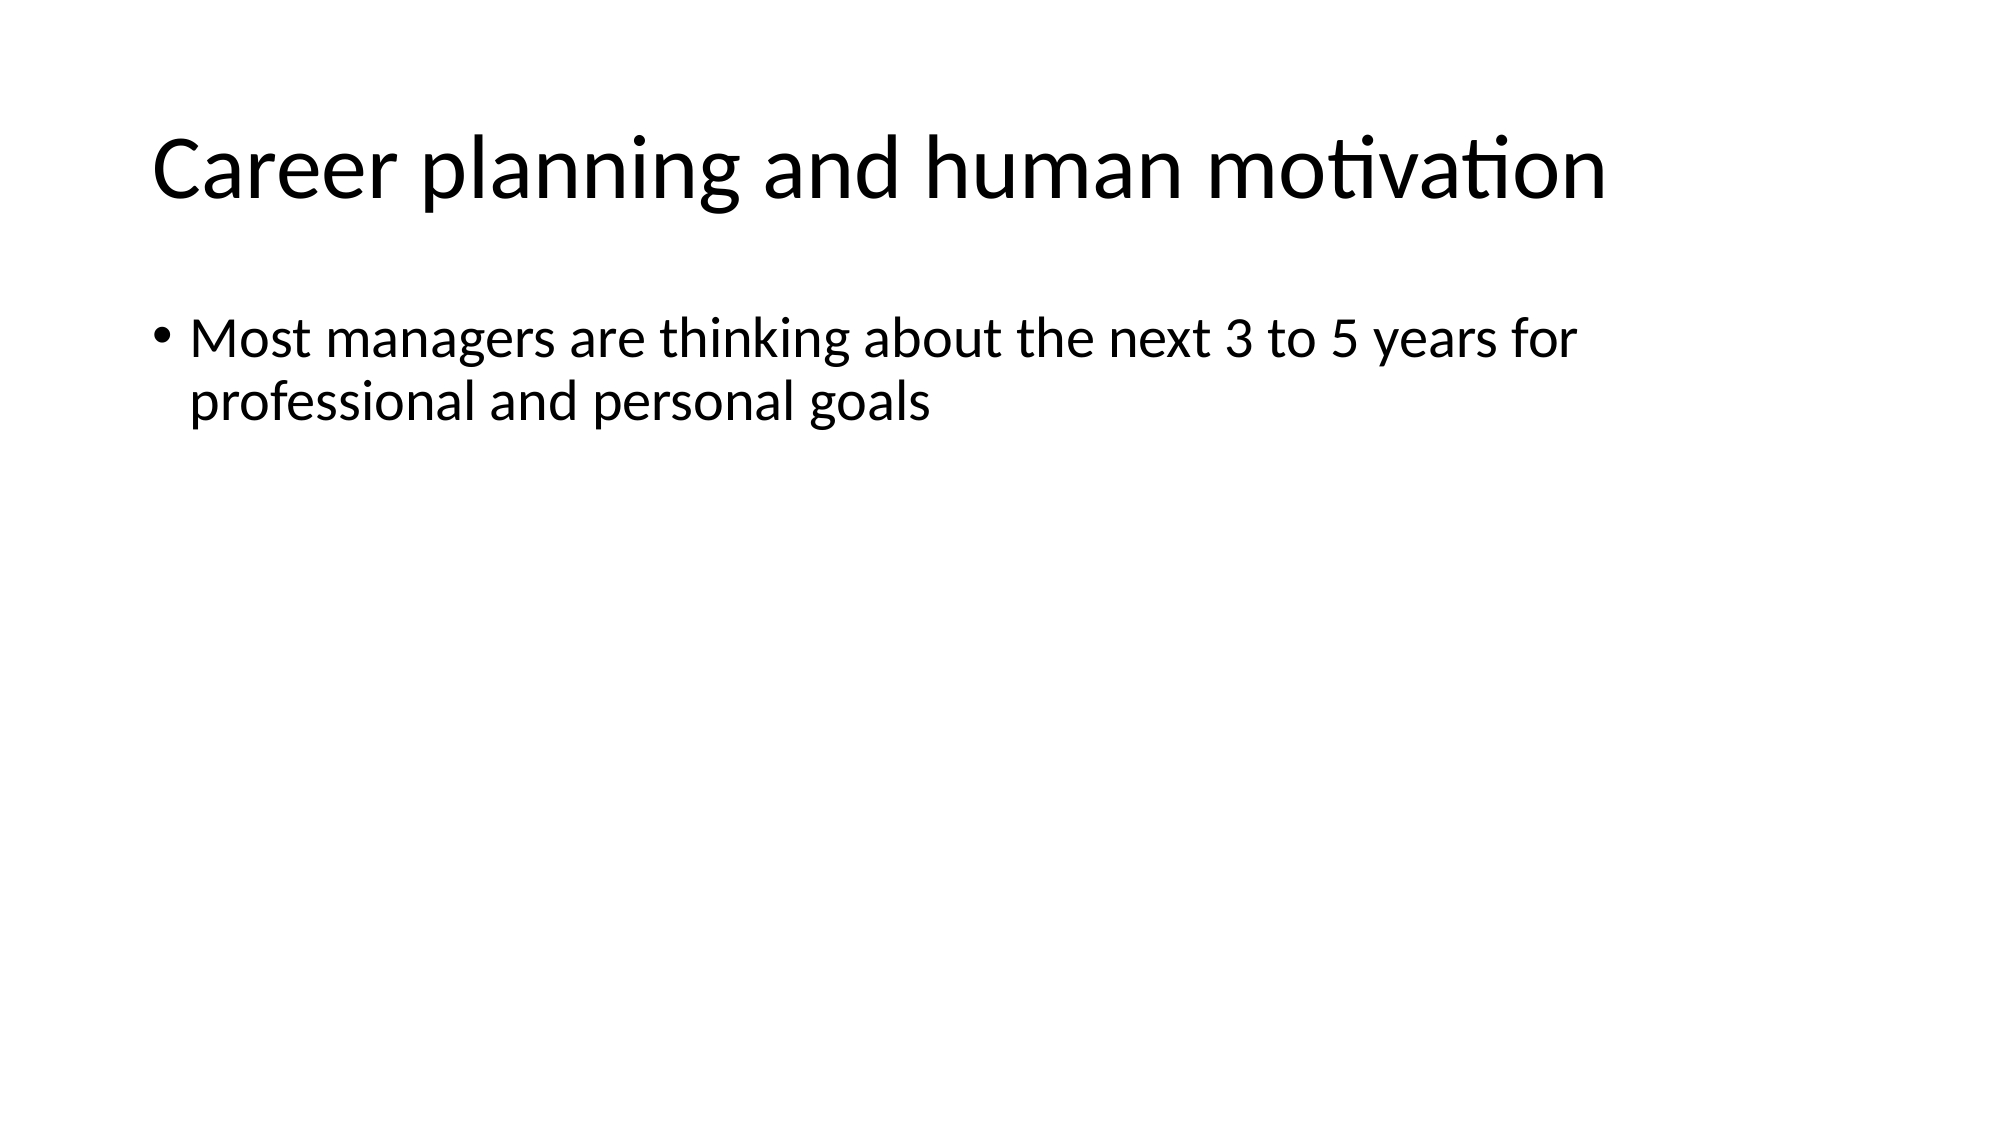

# Career planning and human motivation
Most managers are thinking about the next 3 to 5 years for professional and personal goals